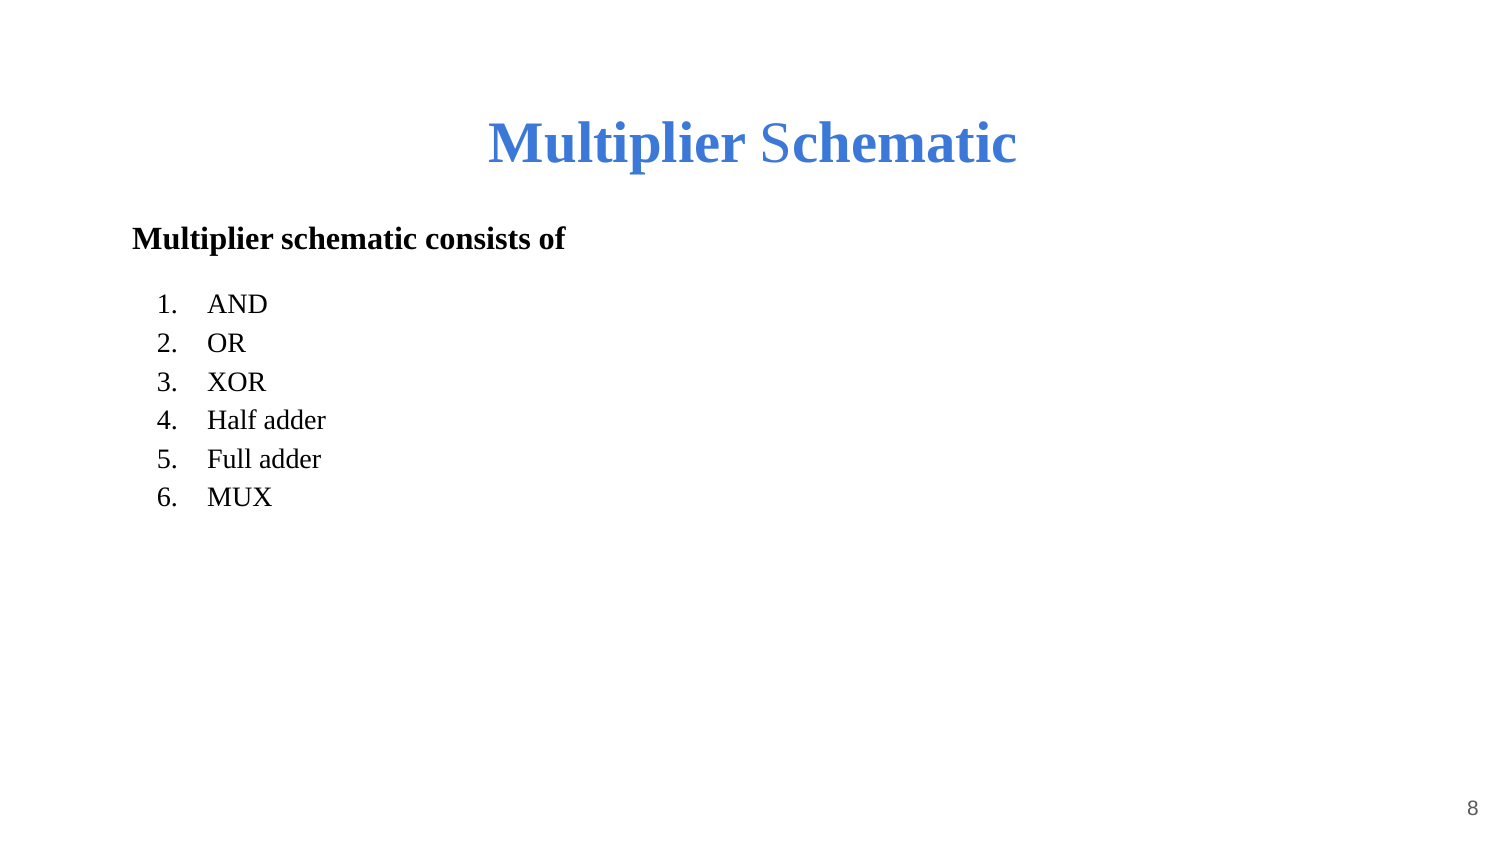

# Multiplier Schematic
Multiplier schematic consists of
AND
OR
XOR
Half adder
Full adder
MUX
8